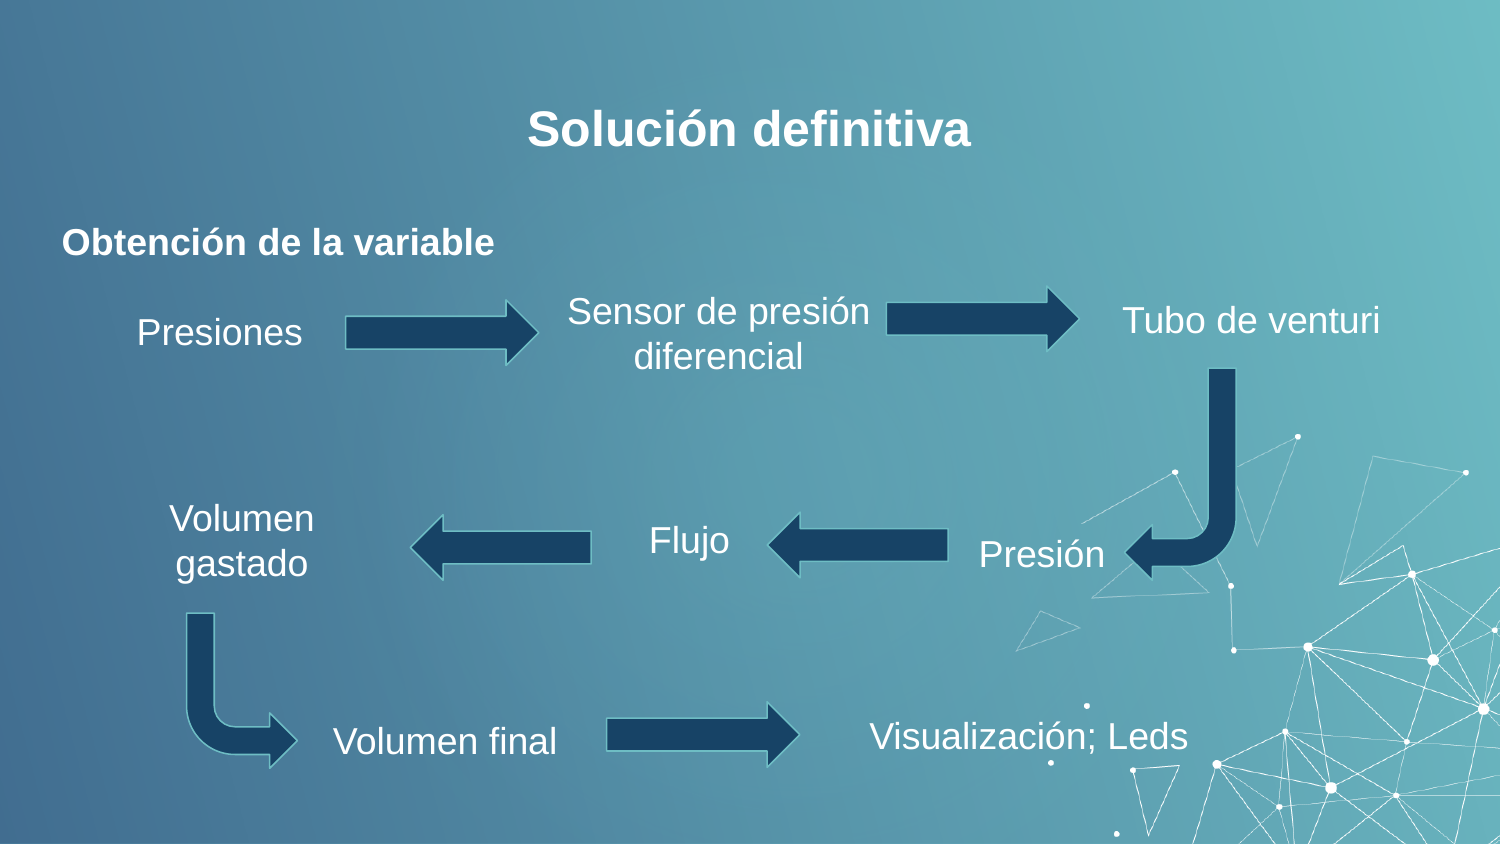

# Solución definitiva
Obtención de la variable

Presiones

Sensor de presión diferencial
Tubo de venturi

Volumen gastado
Flujo

Presión

Visualización; Leds
Volumen final